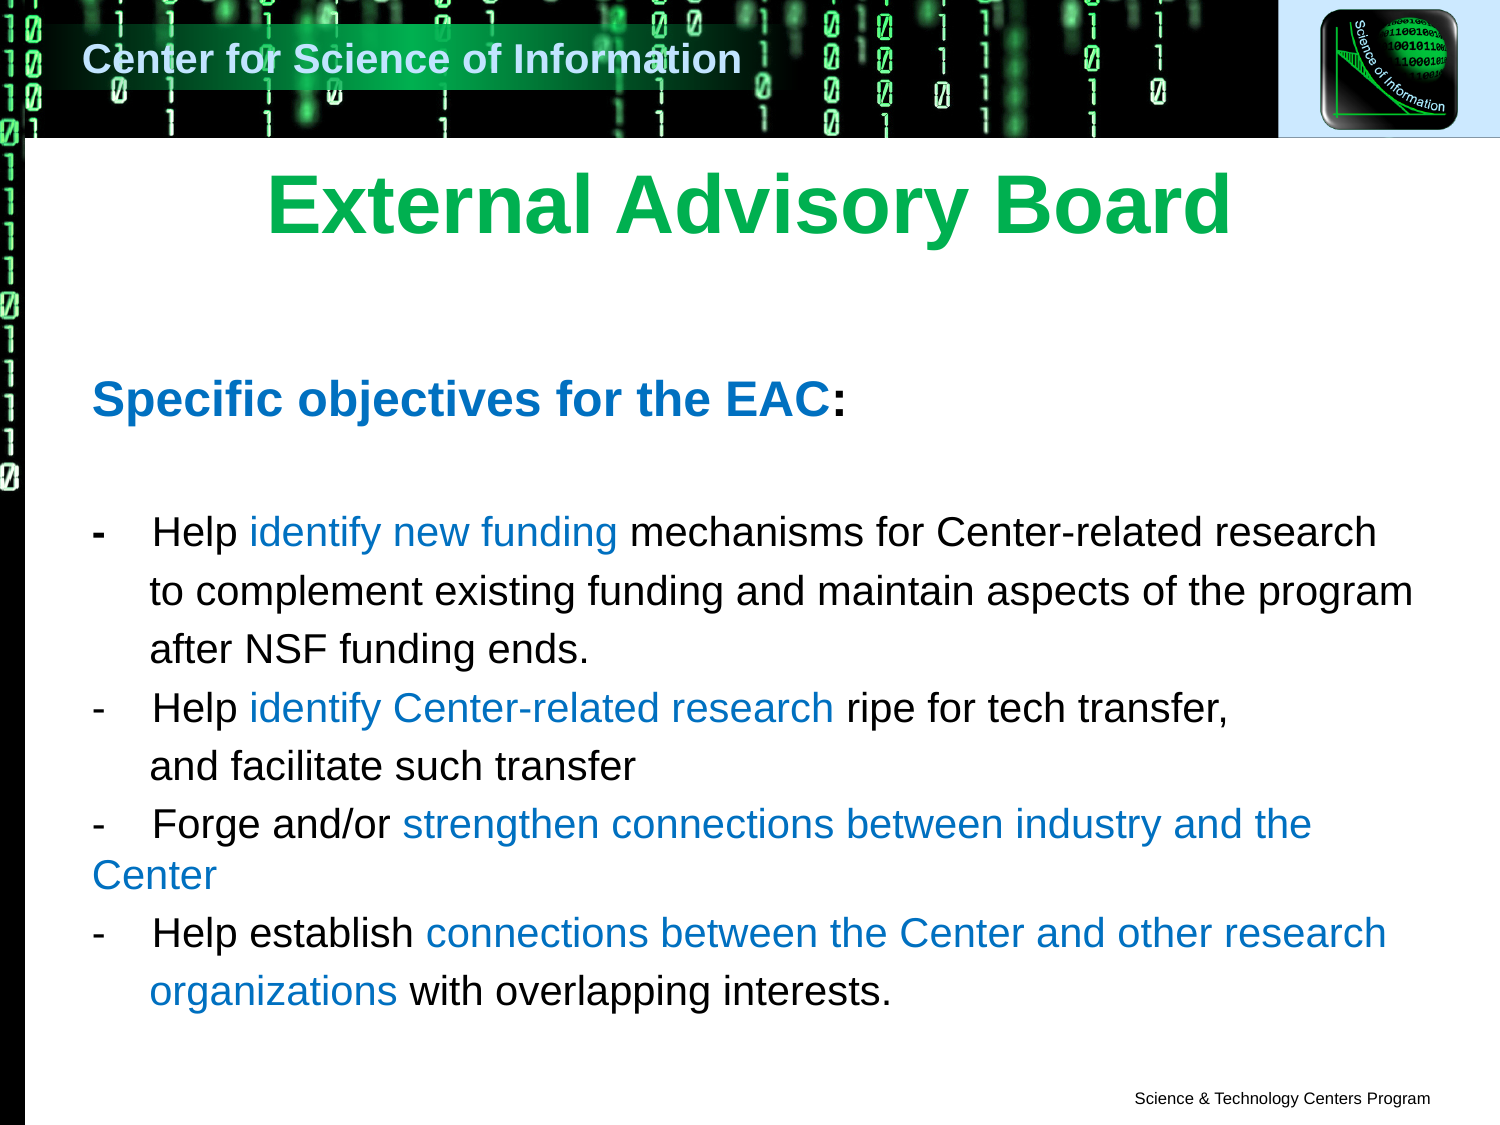

# External Advisory Board

Specific objectives for the EAC:

-    Help identify new funding mechanisms for Center-related research
     to complement existing funding and maintain aspects of the program
     after NSF funding ends.
-    Help identify Center-related research ripe for tech transfer,
     and facilitate such transfer
-    Forge and/or strengthen connections between industry and the Center
-    Help establish connections between the Center and other research
     organizations with overlapping interests.